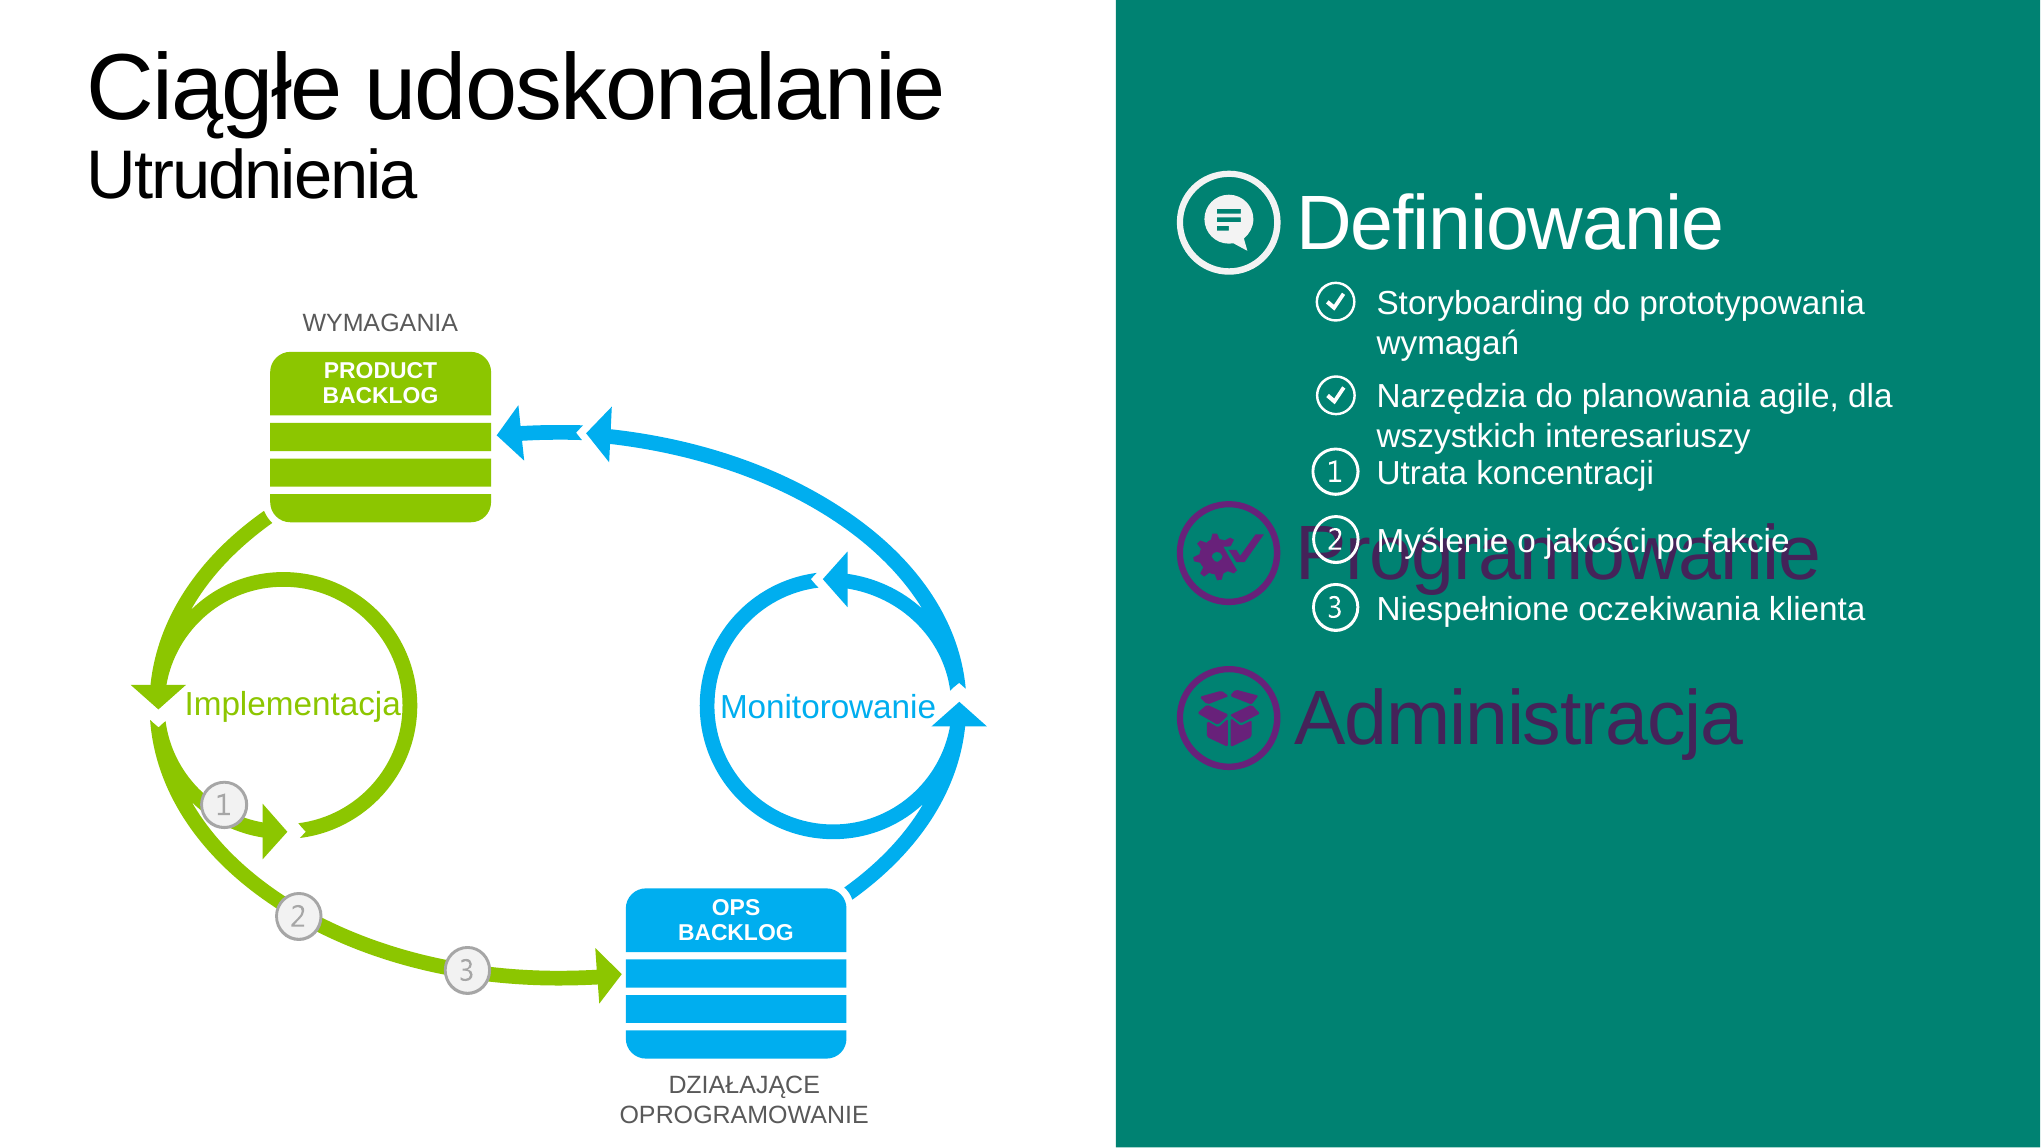

Ciągłe udoskonalanie
Utrudnienia

Definiowanie
Storyboarding do prototypowania wymagań

WYMAGANIA
PRODUCT
BACKLOG

Implementacja

Monitorowanie

OPS
BACKLOG

DZIAŁAJĄCE OPROGRAMOWANIE
Narzędzia do planowania agile, dla wszystkich interesariuszy

Utrata koncentracji

Programowanie
Myślenie o jakości po fakcie

Niespełnione oczekiwania klienta

Administracja